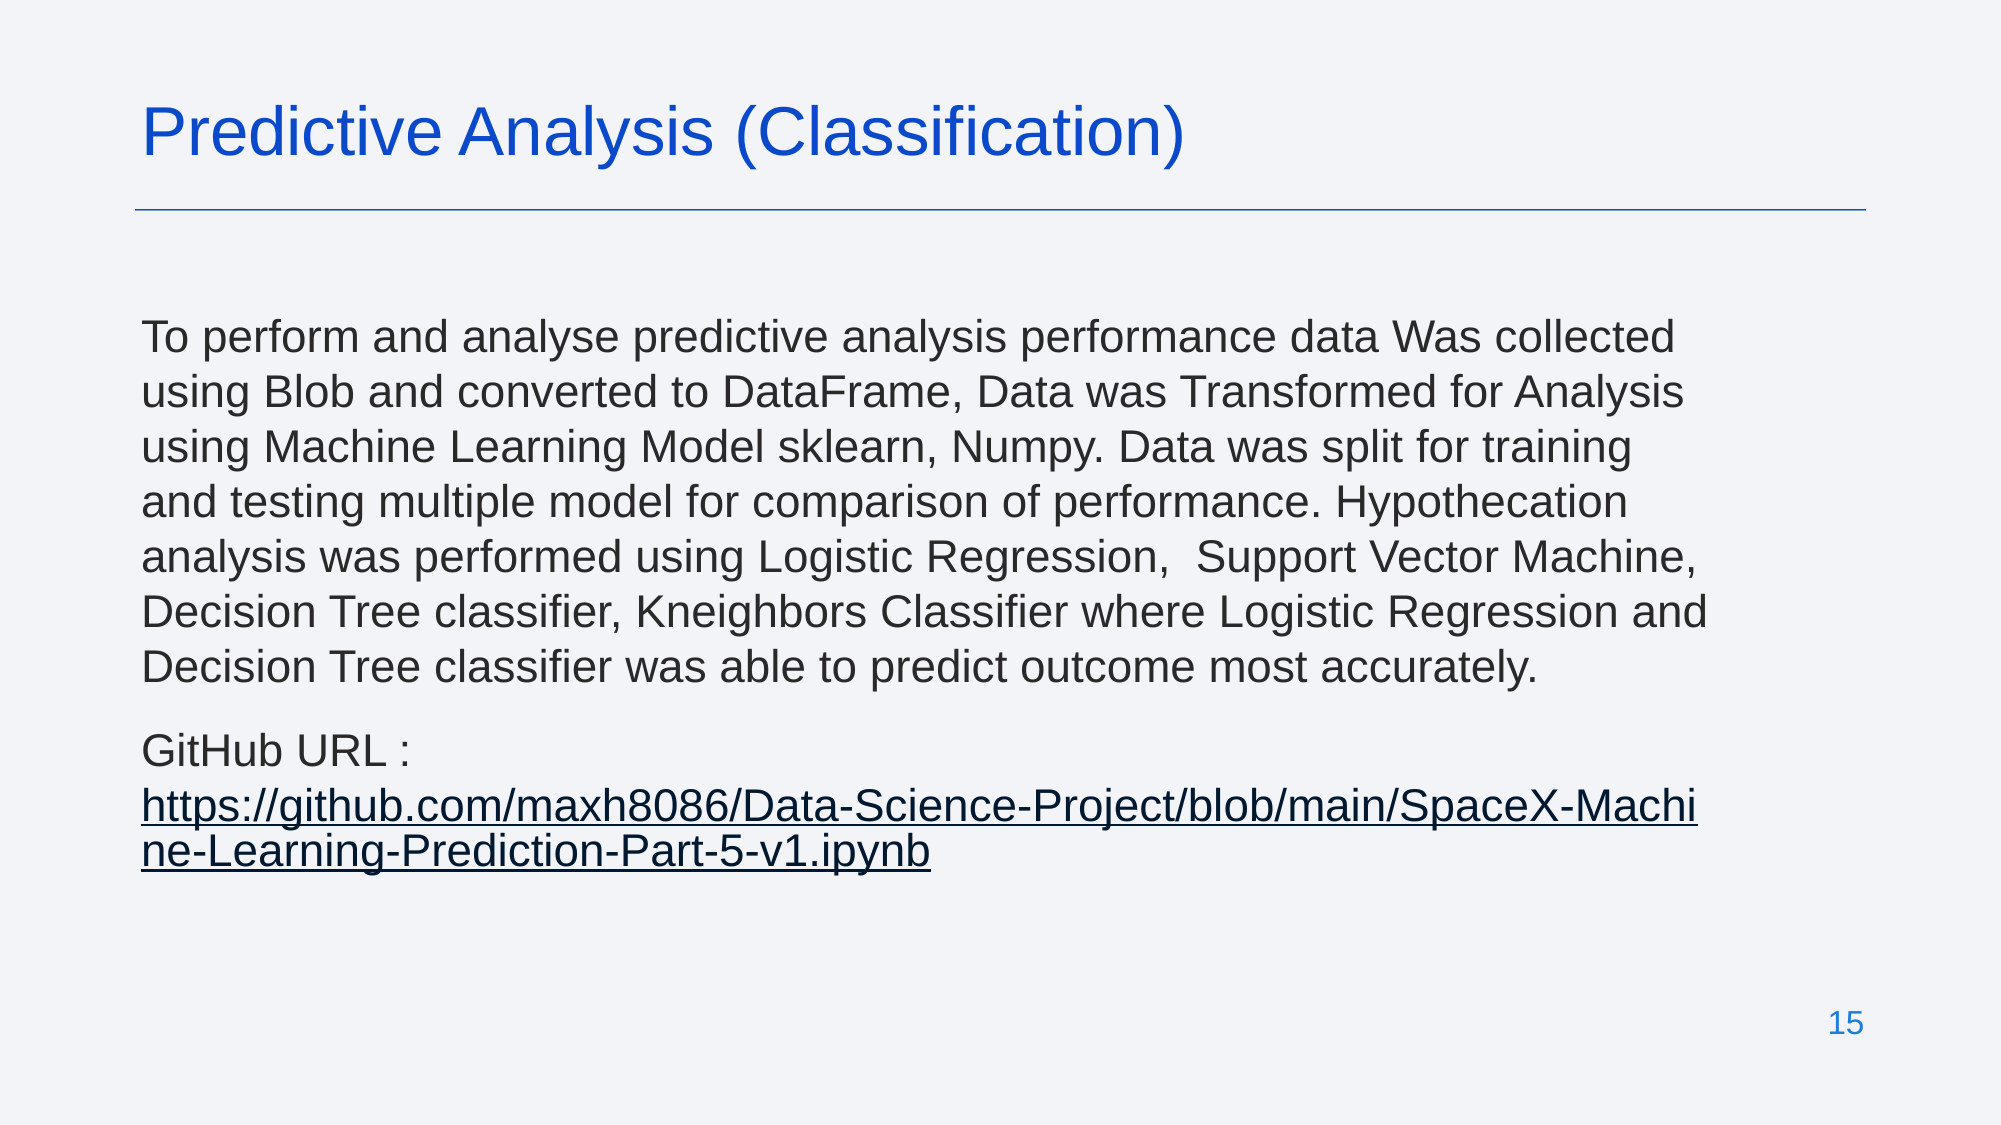

Predictive Analysis (Classification)
To perform and analyse predictive analysis performance data Was collected using Blob and converted to DataFrame, Data was Transformed for Analysis using Machine Learning Model sklearn, Numpy. Data was split for training and testing multiple model for comparison of performance. Hypothecation analysis was performed using Logistic Regression,  Support Vector Machine, Decision Tree classifier, Kneighbors Classifier where Logistic Regression and Decision Tree classifier was able to predict outcome most accurately.
GitHub URL : https://github.com/maxh8086/Data-Science-Project/blob/main/SpaceX-Machine-Learning-Prediction-Part-5-v1.ipynb

15